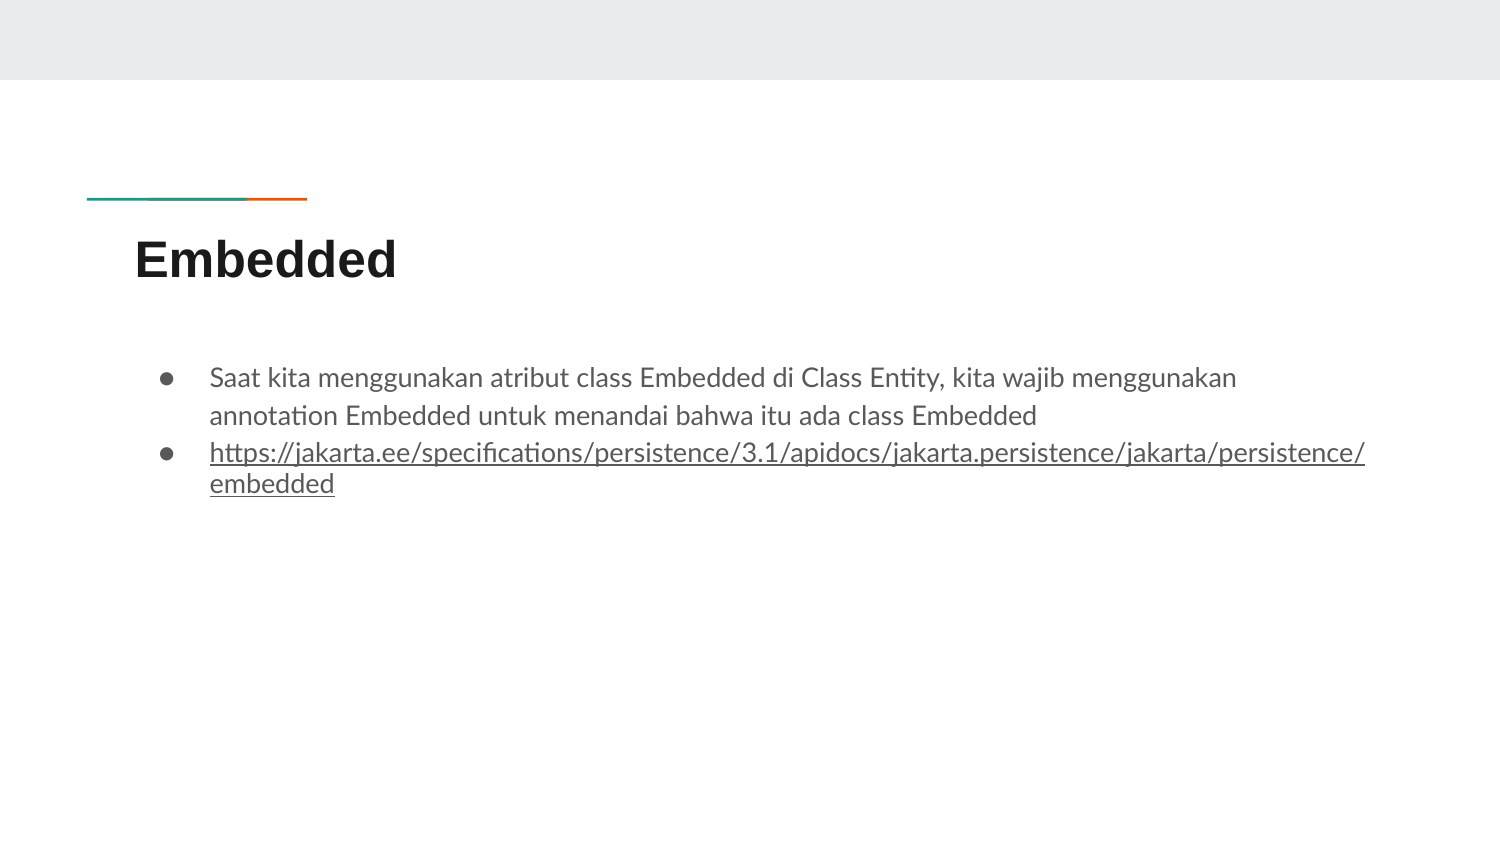

# Embedded
Saat kita menggunakan atribut class Embedded di Class Entity, kita wajib menggunakan annotation Embedded untuk menandai bahwa itu ada class Embedded
https://jakarta.ee/specifications/persistence/3.1/apidocs/jakarta.persistence/jakarta/persistence/embedded